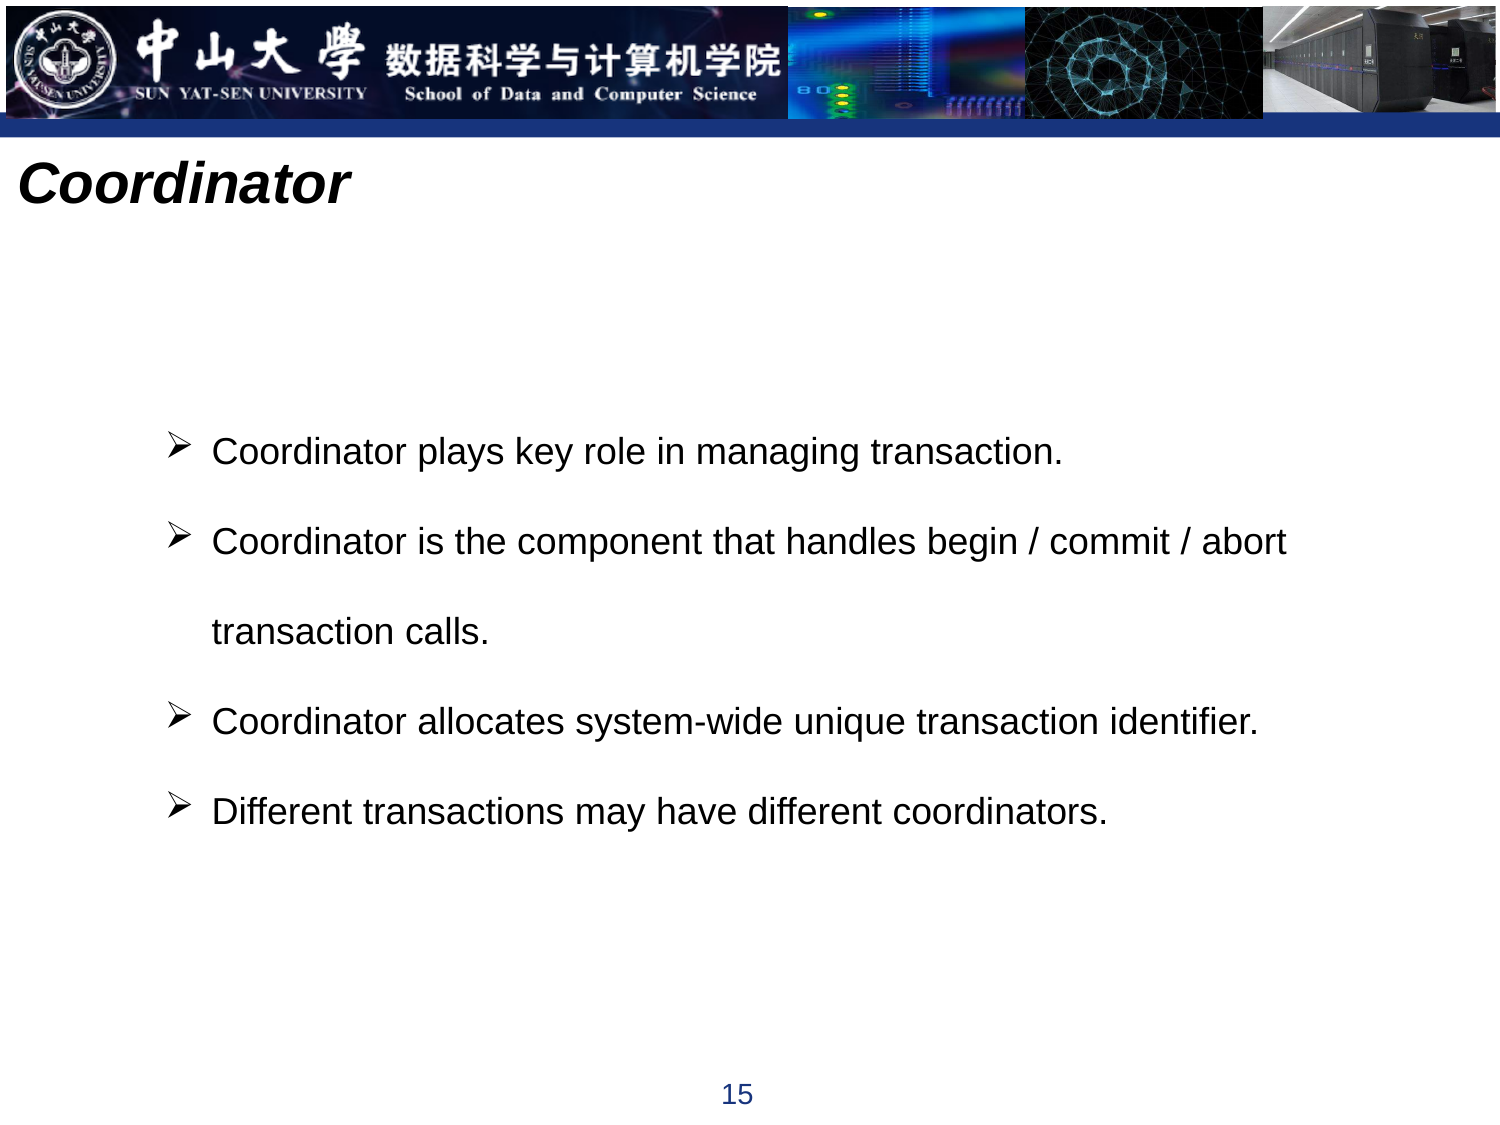

Coordinator
Coordinator plays key role in managing transaction.
Coordinator is the component that handles begin / commit / abort transaction calls.
Coordinator allocates system-wide unique transaction identifier.
Different transactions may have different coordinators.
15